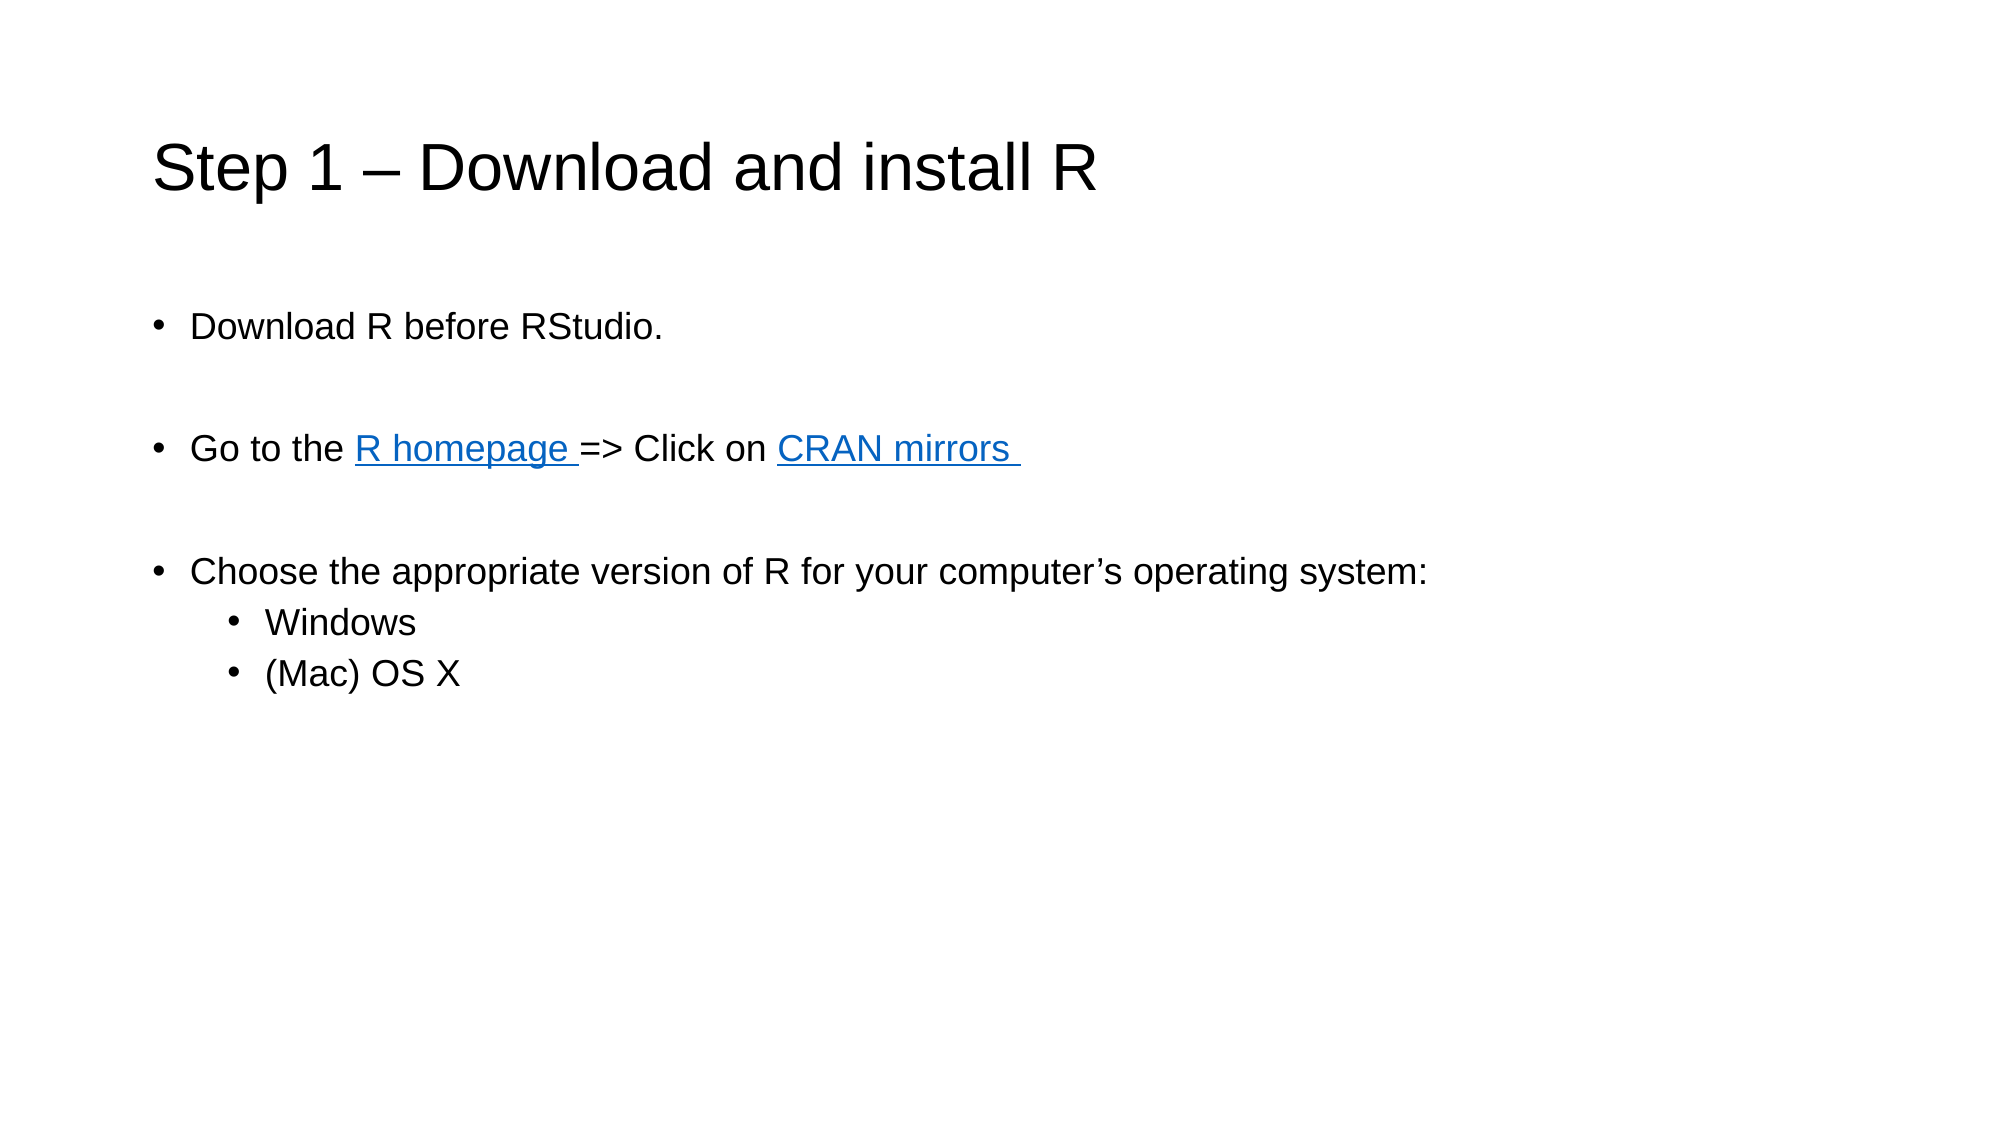

# Step 1 – Download and install R
Download R before RStudio.

Go to the R homepage => Click on CRAN mirrors

Choose the appropriate version of R for your computer’s operating system:
Windows
(Mac) OS X